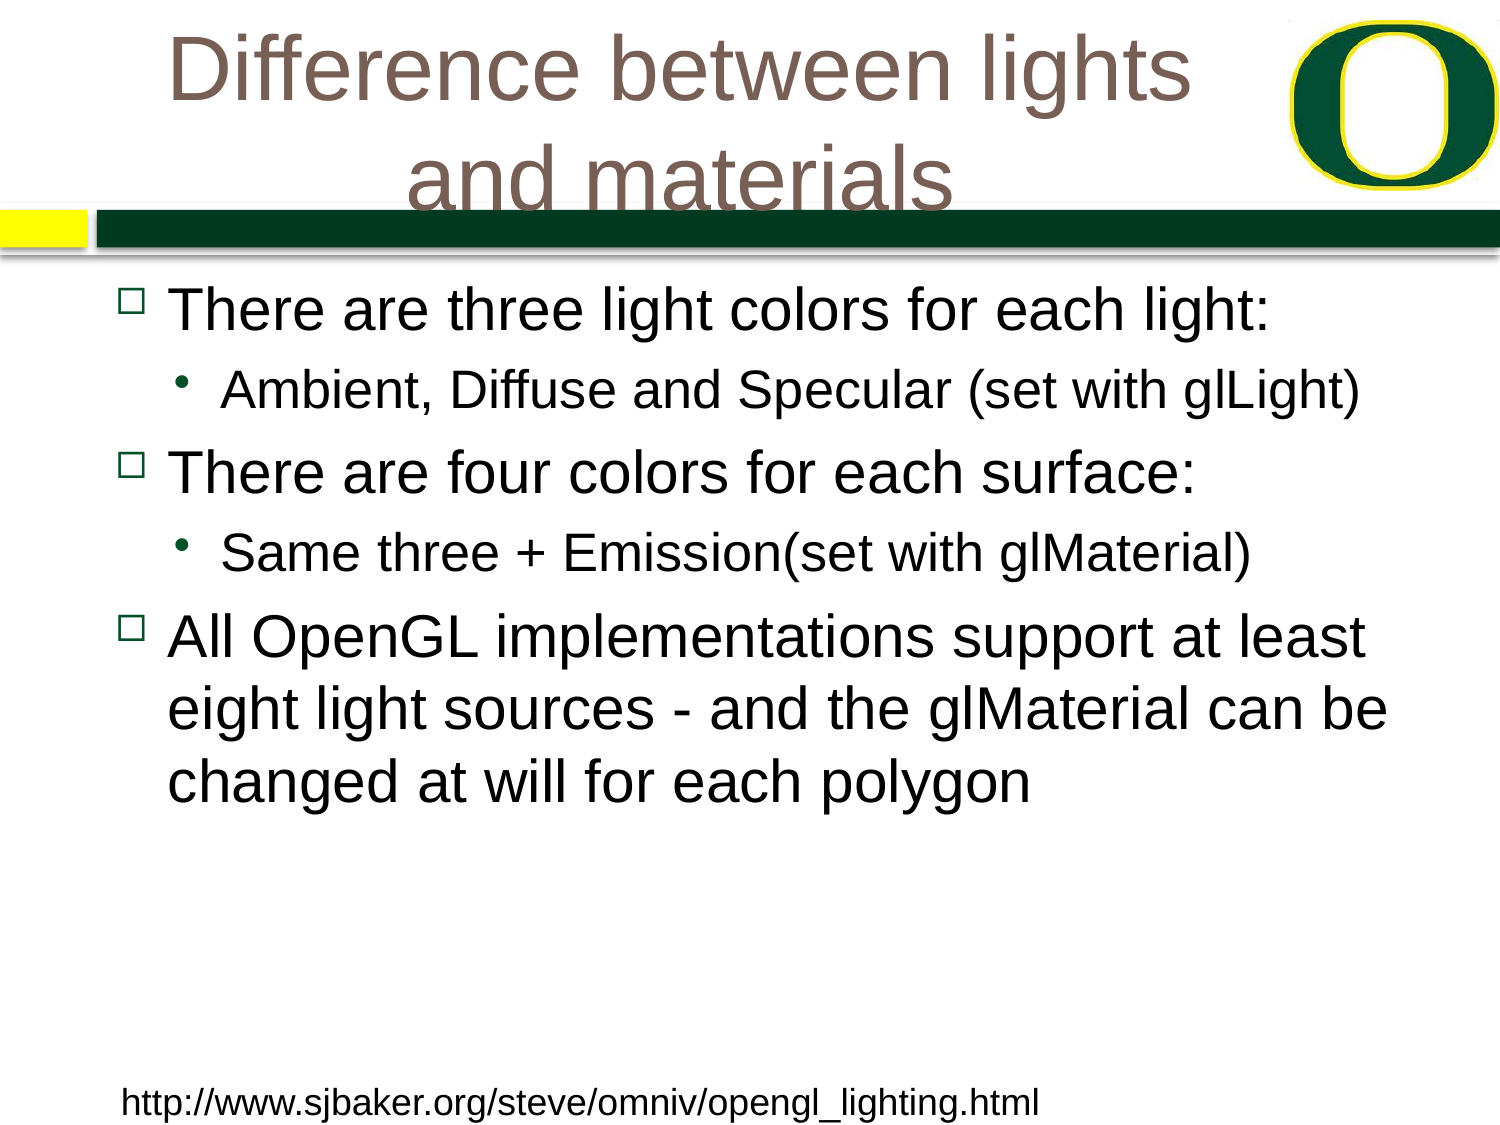

# Difference between lights and materials
There are three light colors for each light:
Ambient, Diffuse and Specular (set with glLight)
There are four colors for each surface:
Same three + Emission(set with glMaterial)
All OpenGL implementations support at least eight light sources - and the glMaterial can be changed at will for each polygon
http://www.sjbaker.org/steve/omniv/opengl_lighting.html